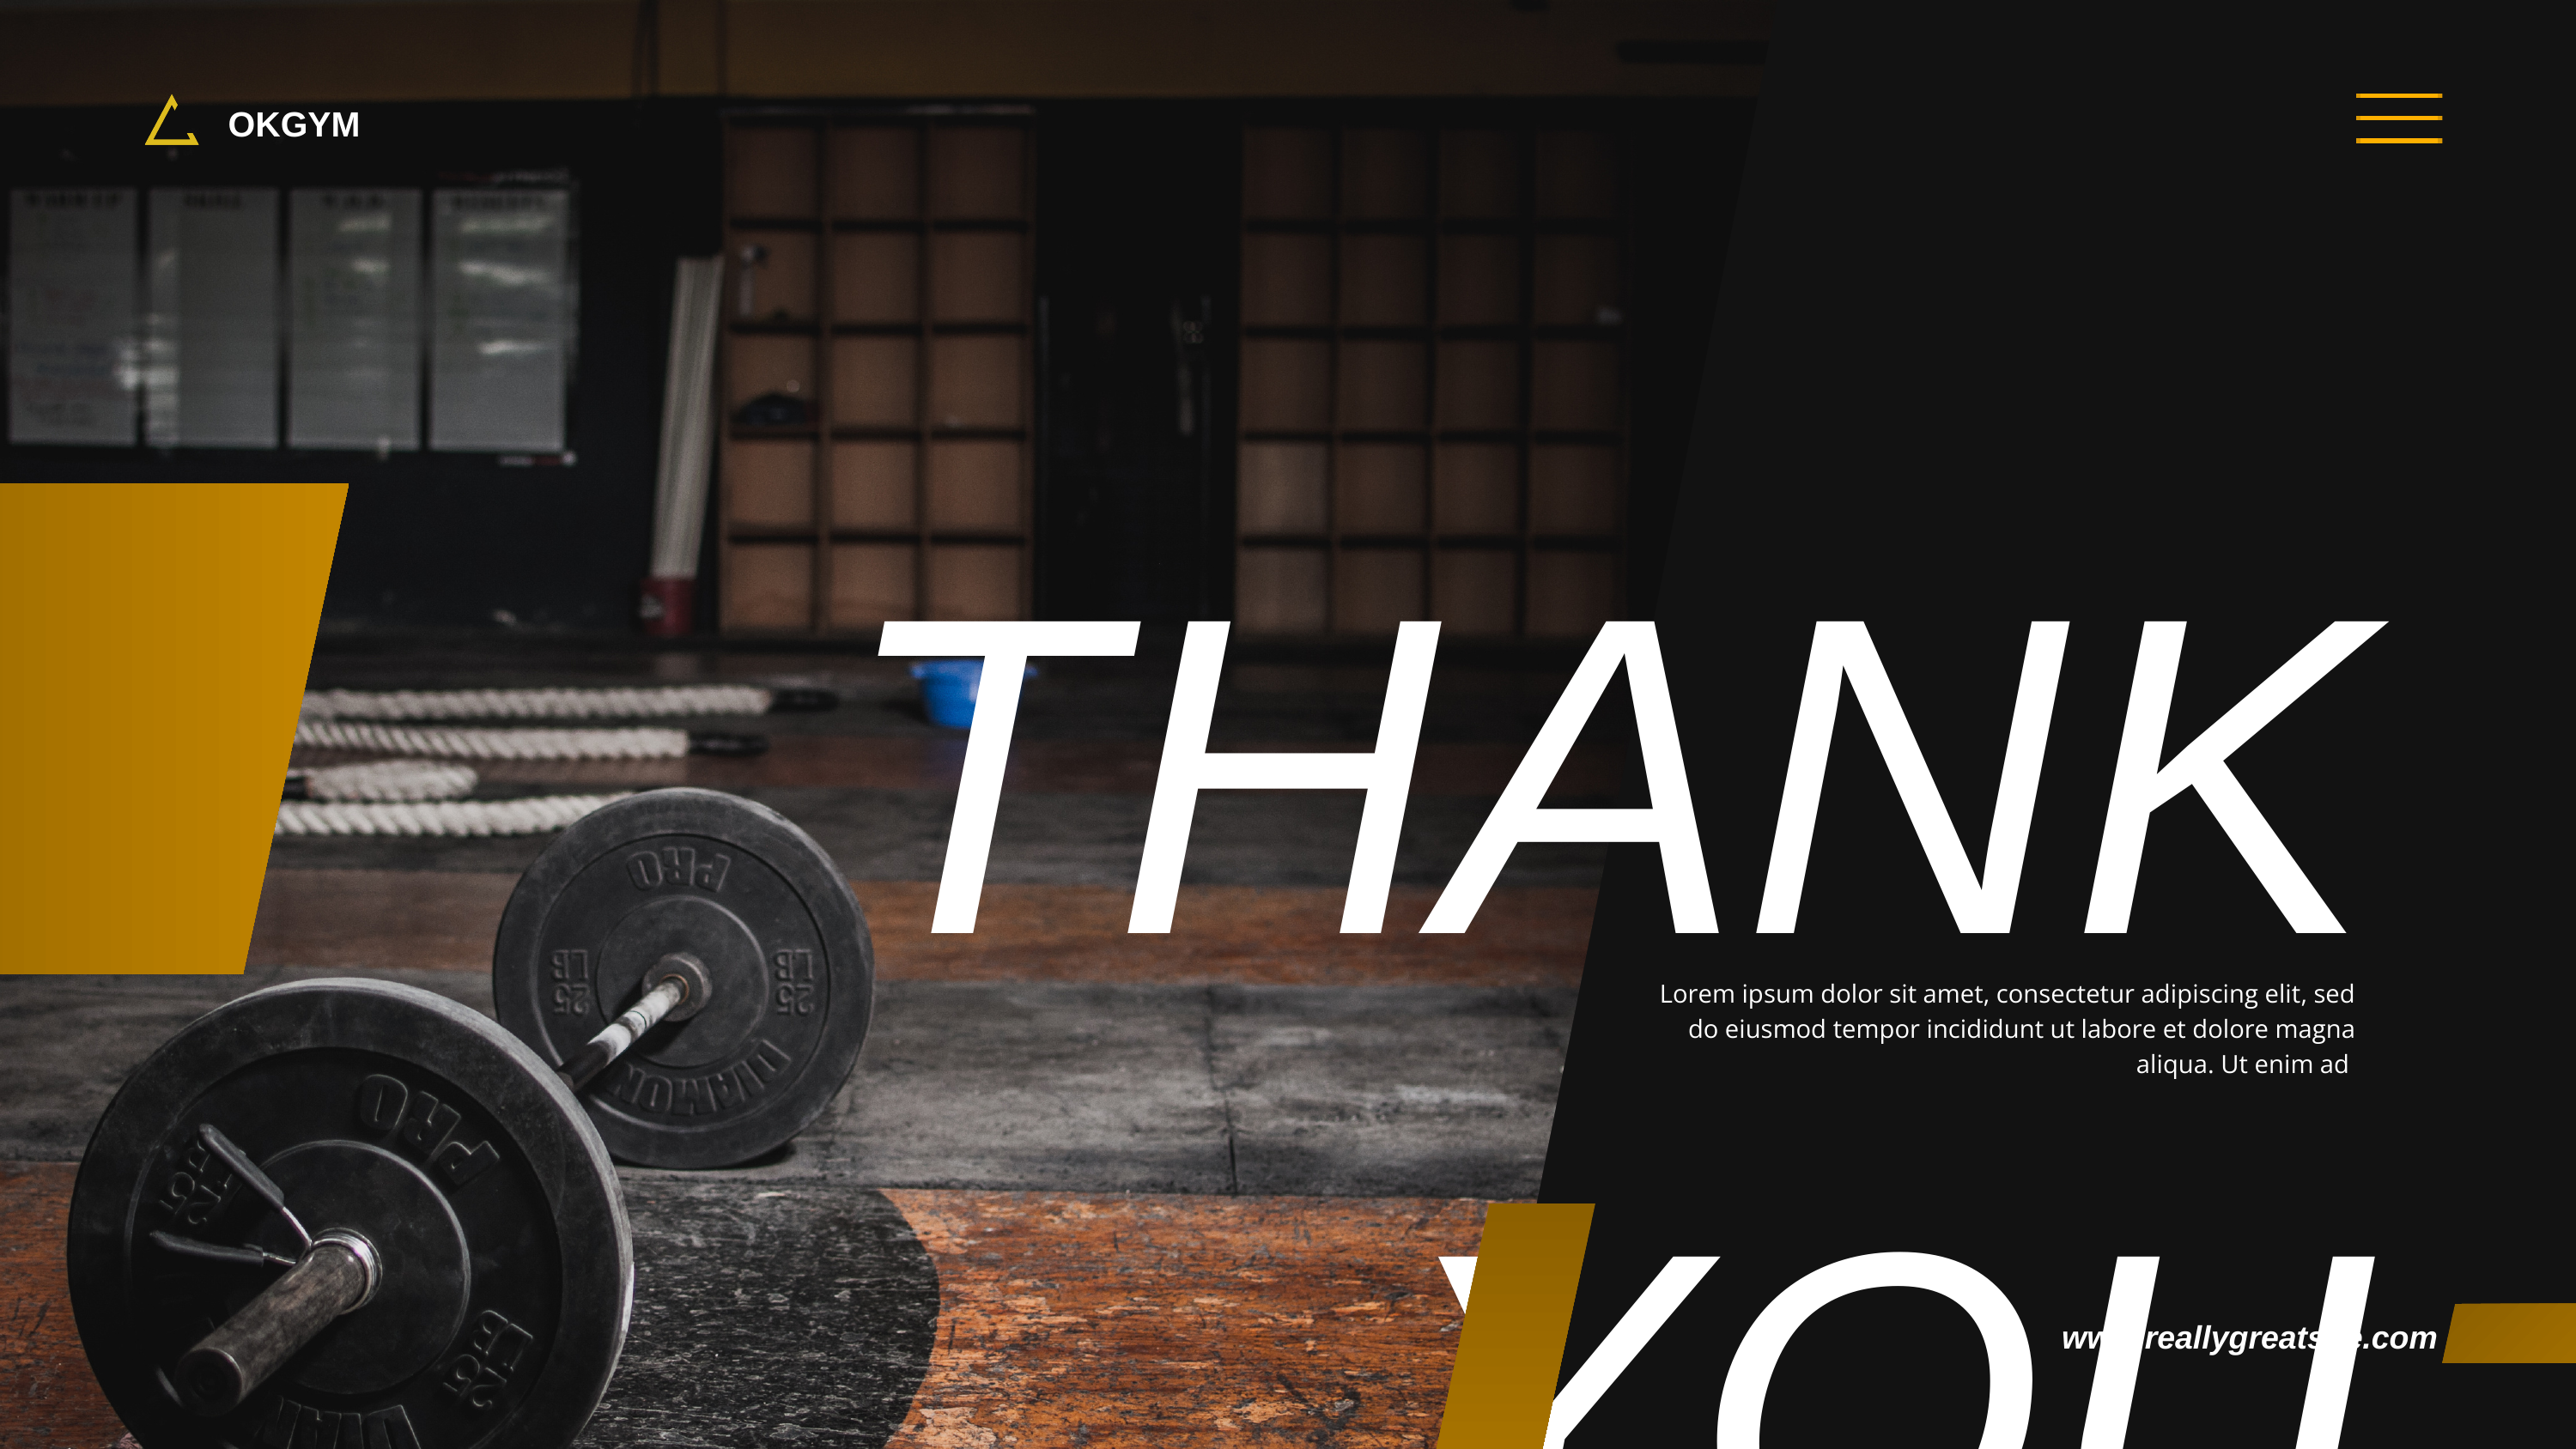

OKGYM
THANK YOU

Lorem ipsum dolor sit amet, consectetur adipiscing elit, sed do eiusmod tempor incididunt ut labore et dolore magna aliqua. Ut enim ad

www.reallygreatsite.com